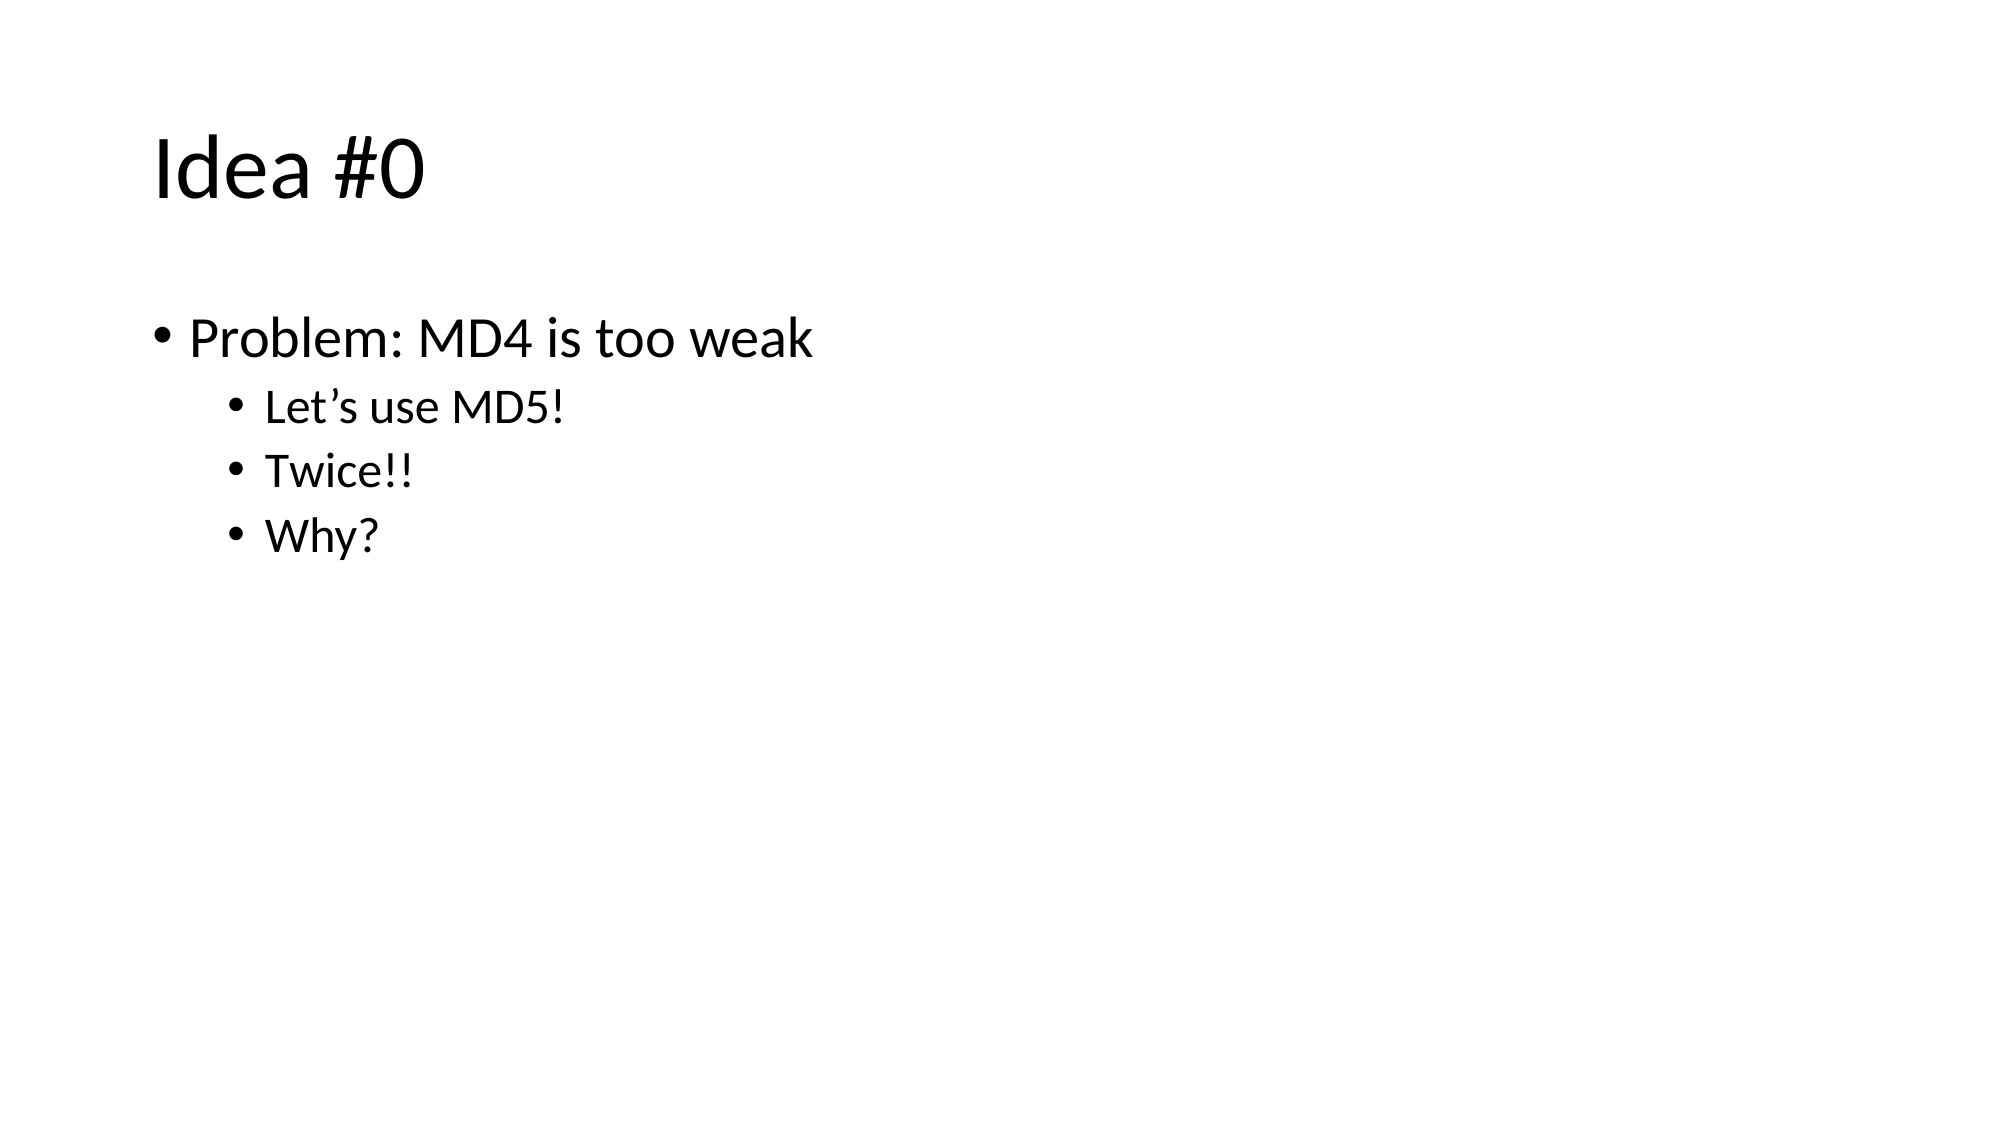

# Idea #0
Problem: MD4 is too weak
Let’s use MD5!
Twice!!
Why?